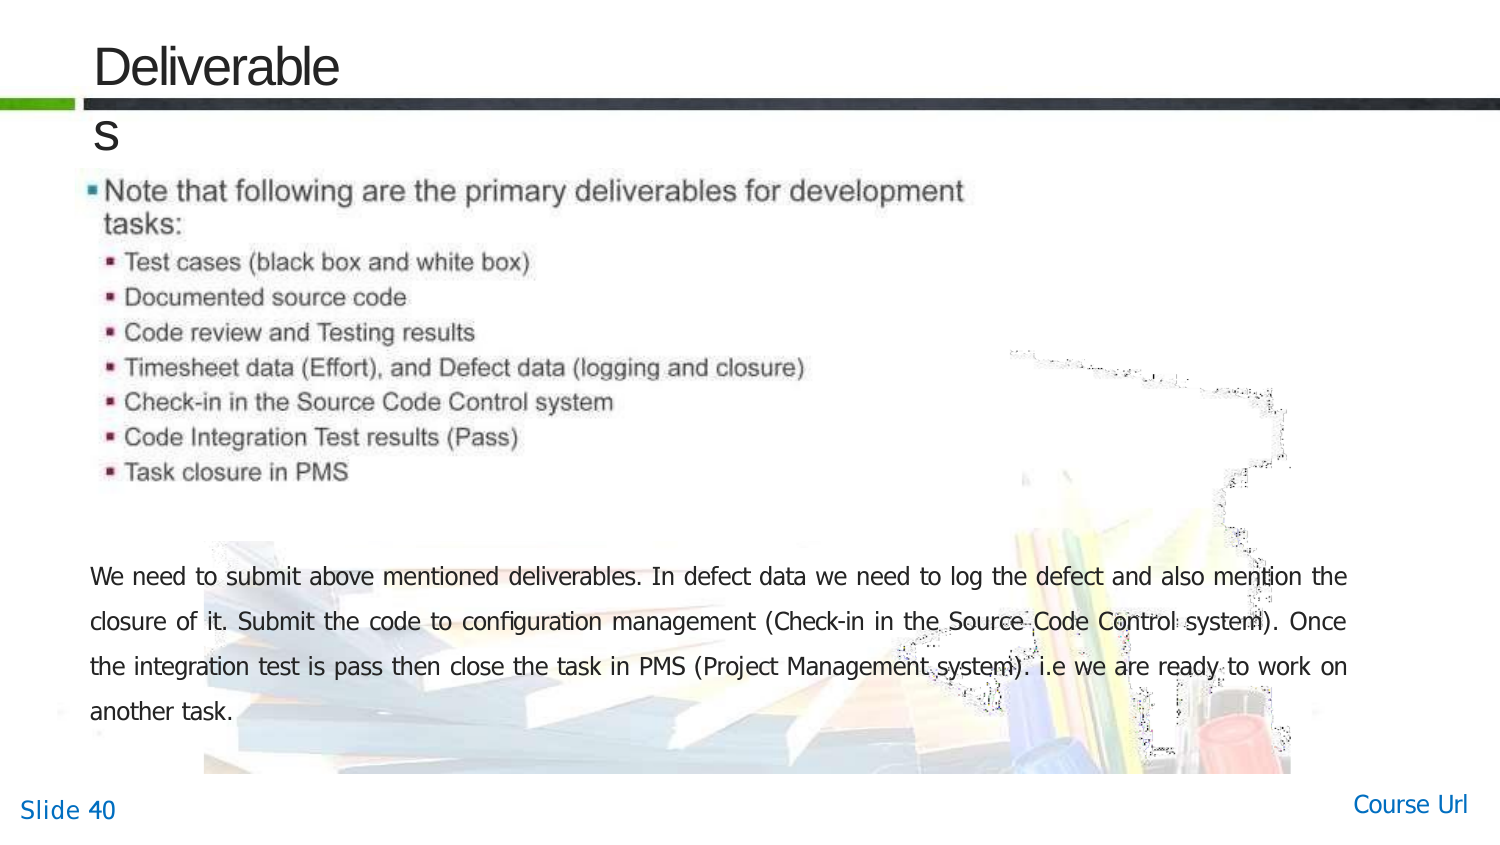

# Deliverables

We need to submit above mentioned deliverables. In defect data we need to log the defect and also mention the  closure of it. Submit the code to configuration management (Check-in in the Source Code Control system). Once  the integration test is pass then close the task in PMS (Project Management system). i.e we are ready to work on  another task.
Course Url
Slide 40